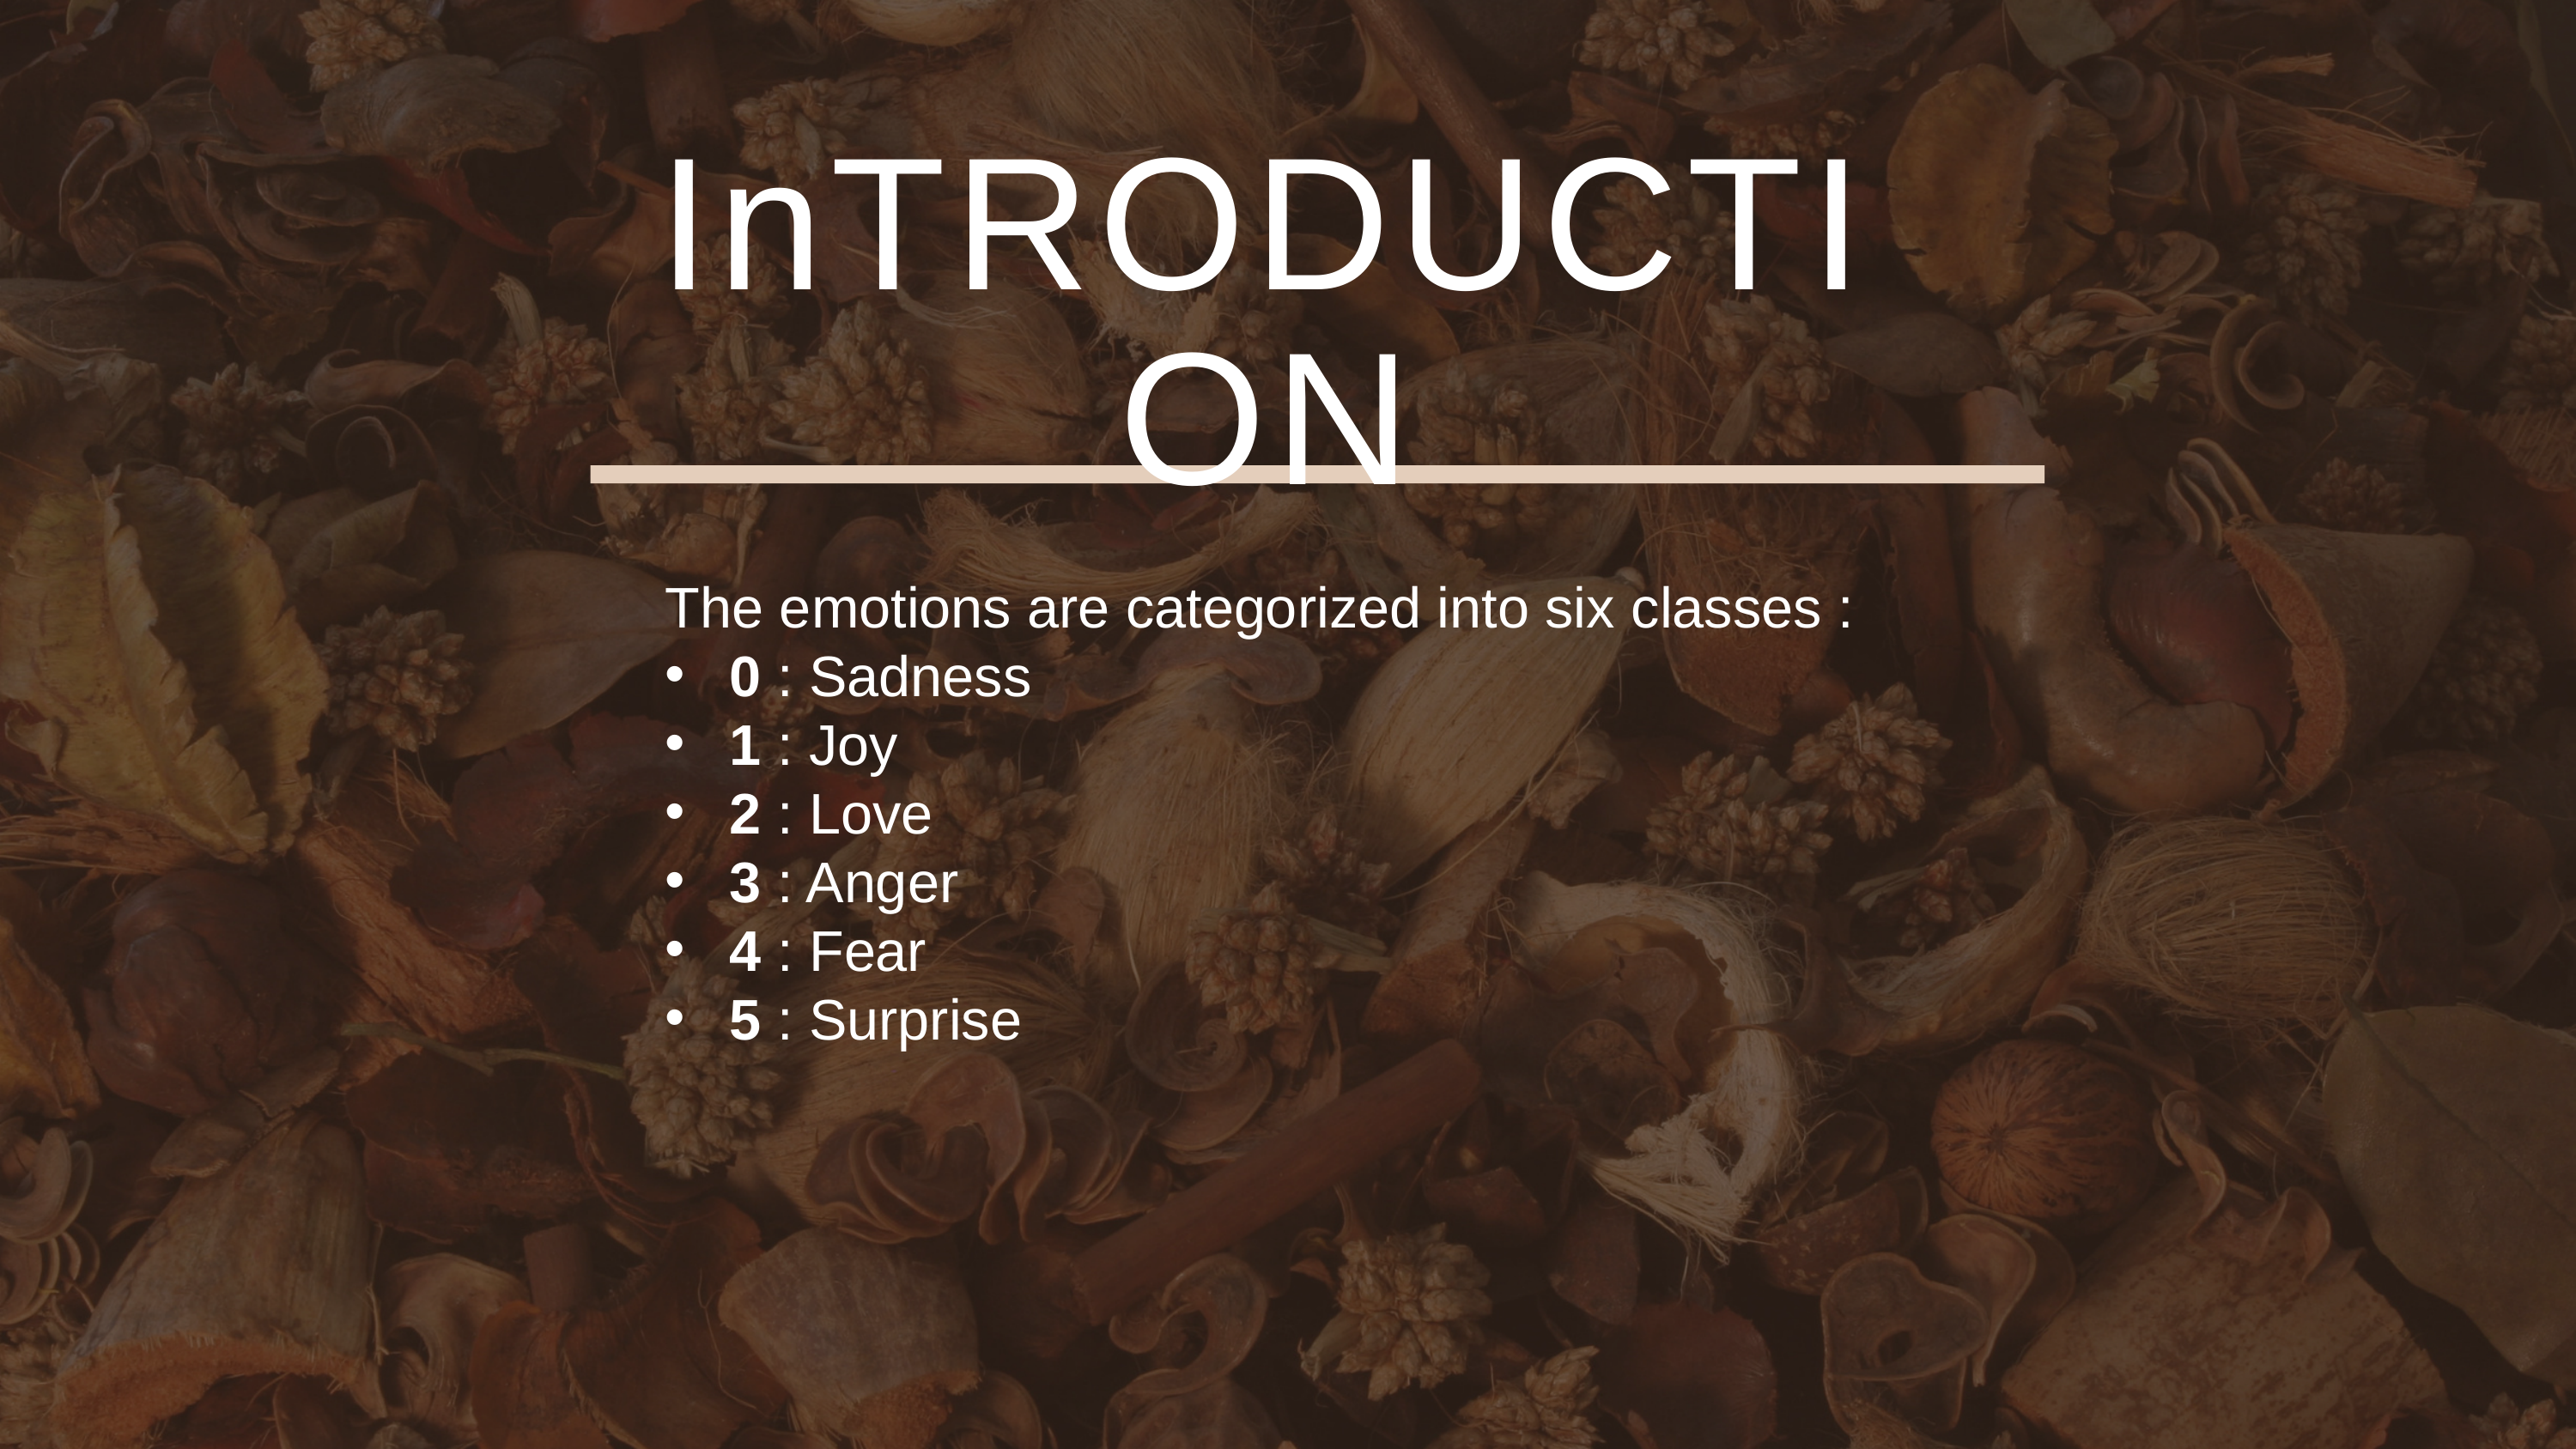

InTRODUCTION
The emotions are categorized into six classes :
0 : Sadness
1 : Joy
2 : Love
3 : Anger
4 : Fear
5 : Surprise